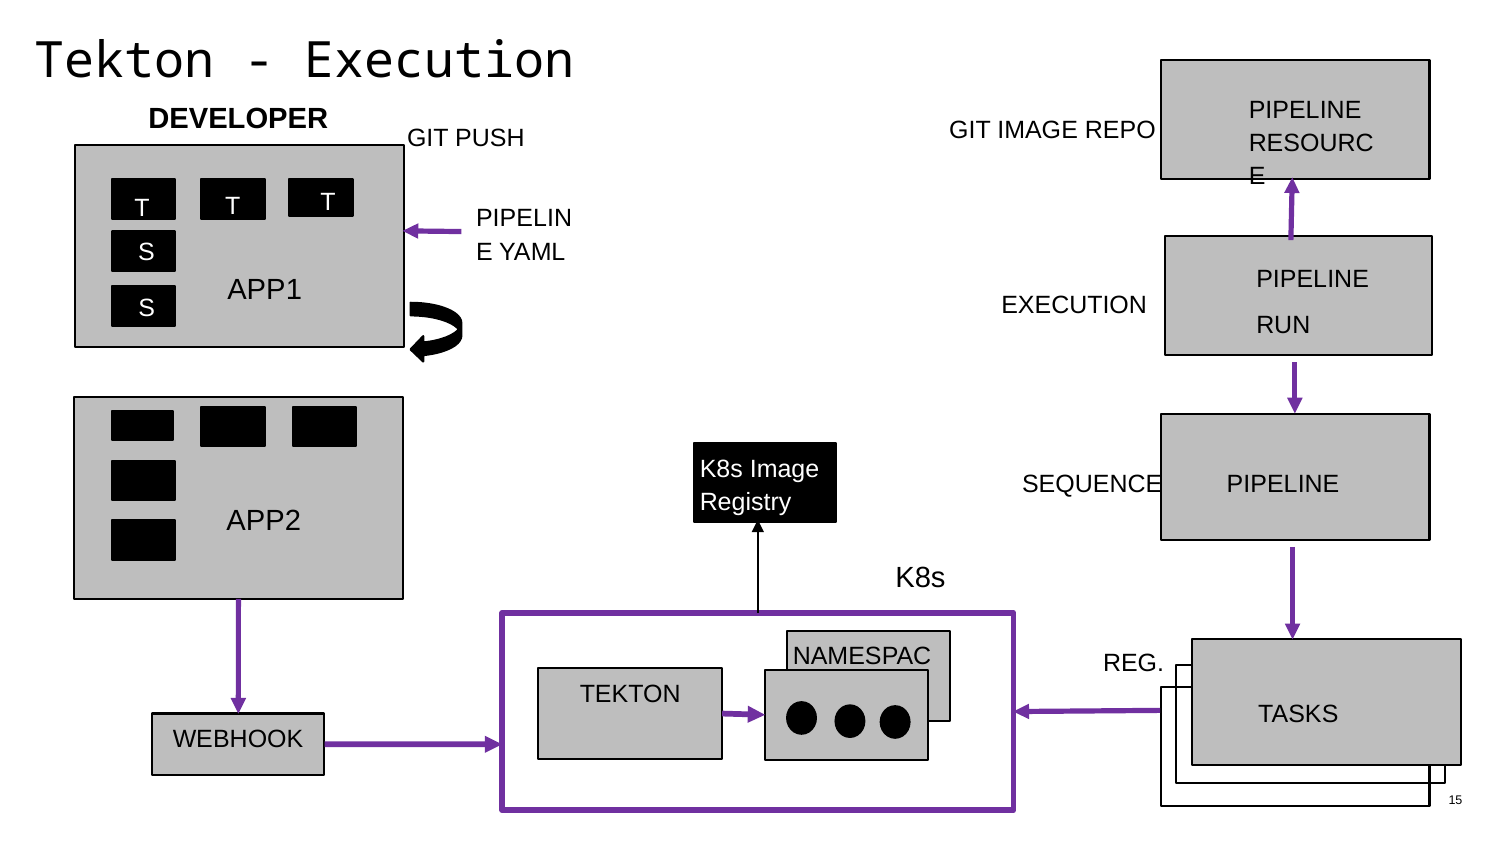

# Tekton - Execution

PIPELINE RESOURCE
DEVELOPER
GIT IMAGE REPO
GIT PUSH

T
T

T
PIPELINE YAML
S

PIPELINE
RUN
APP1
EXECUTION
S

K8s Image Registry
PIPELINE
SEQUENCE

APP2

K8s

NAMESPACE
REG.

TEKTON

TASKS

WEBHOOK
15